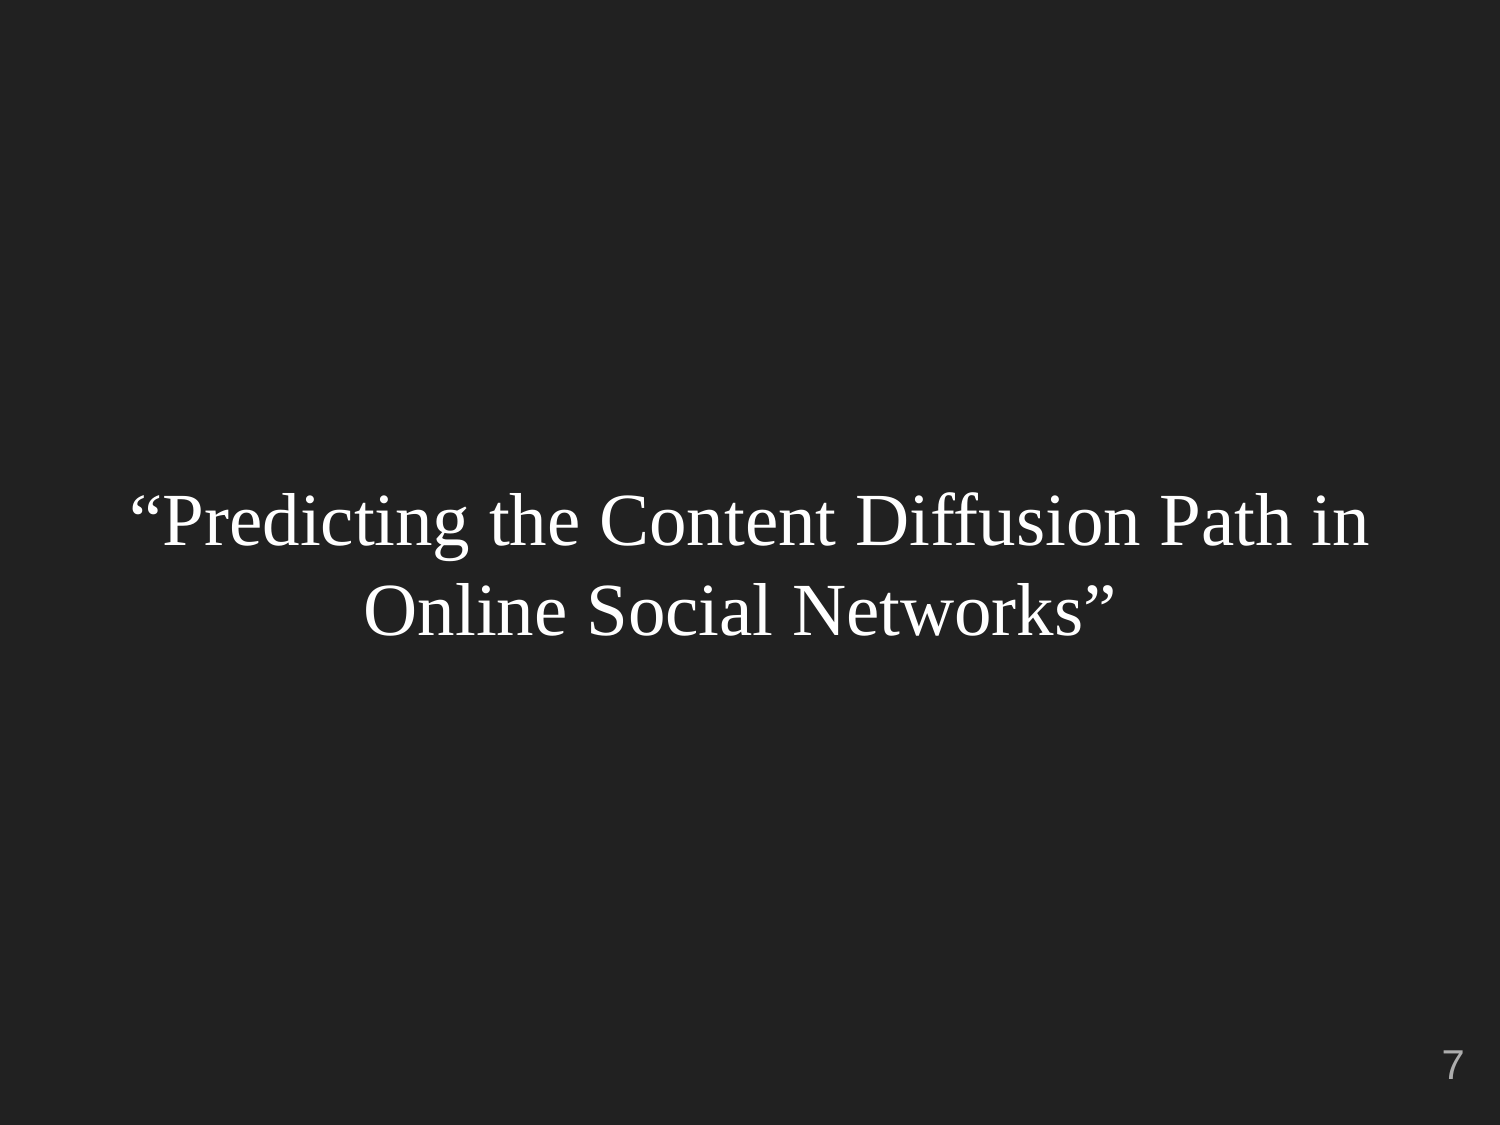

# “Predicting the Content Diffusion Path in Online Social Networks”
7